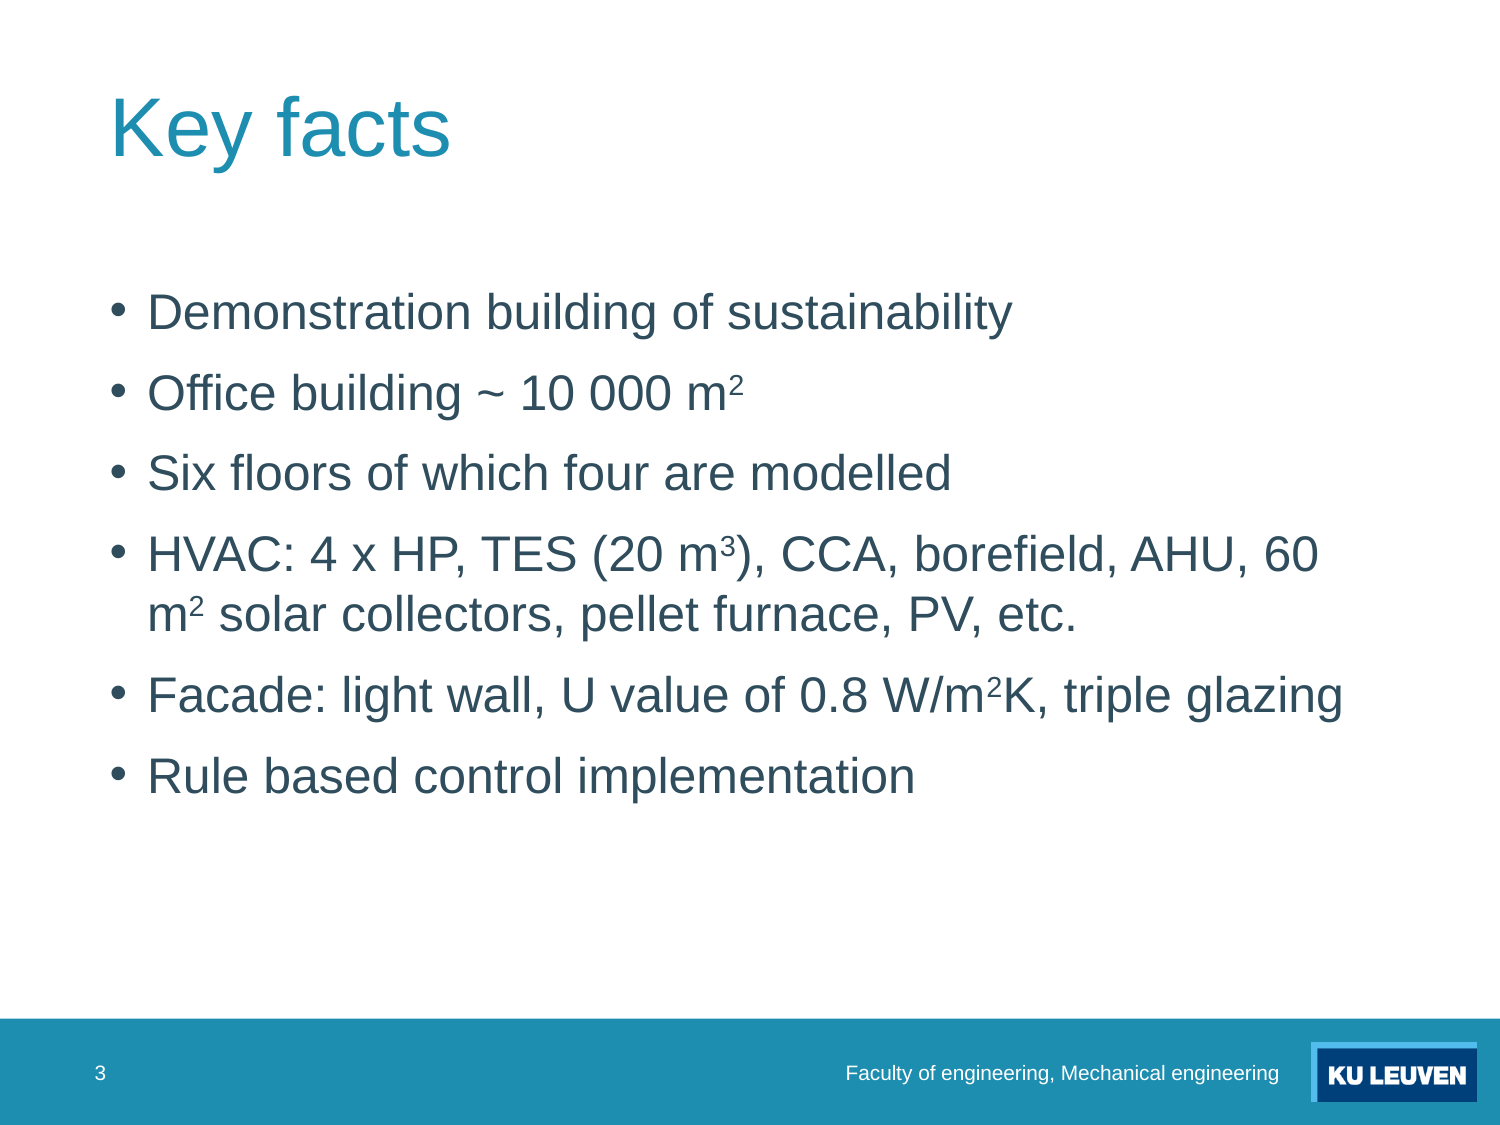

# Key facts
Demonstration building of sustainability
Office building ~ 10 000 m2
Six floors of which four are modelled
HVAC: 4 x HP, TES (20 m3), CCA, borefield, AHU, 60 m2 solar collectors, pellet furnace, PV, etc.
Facade: light wall, U value of 0.8 W/m2K, triple glazing
Rule based control implementation
3
Faculty of engineering, Mechanical engineering